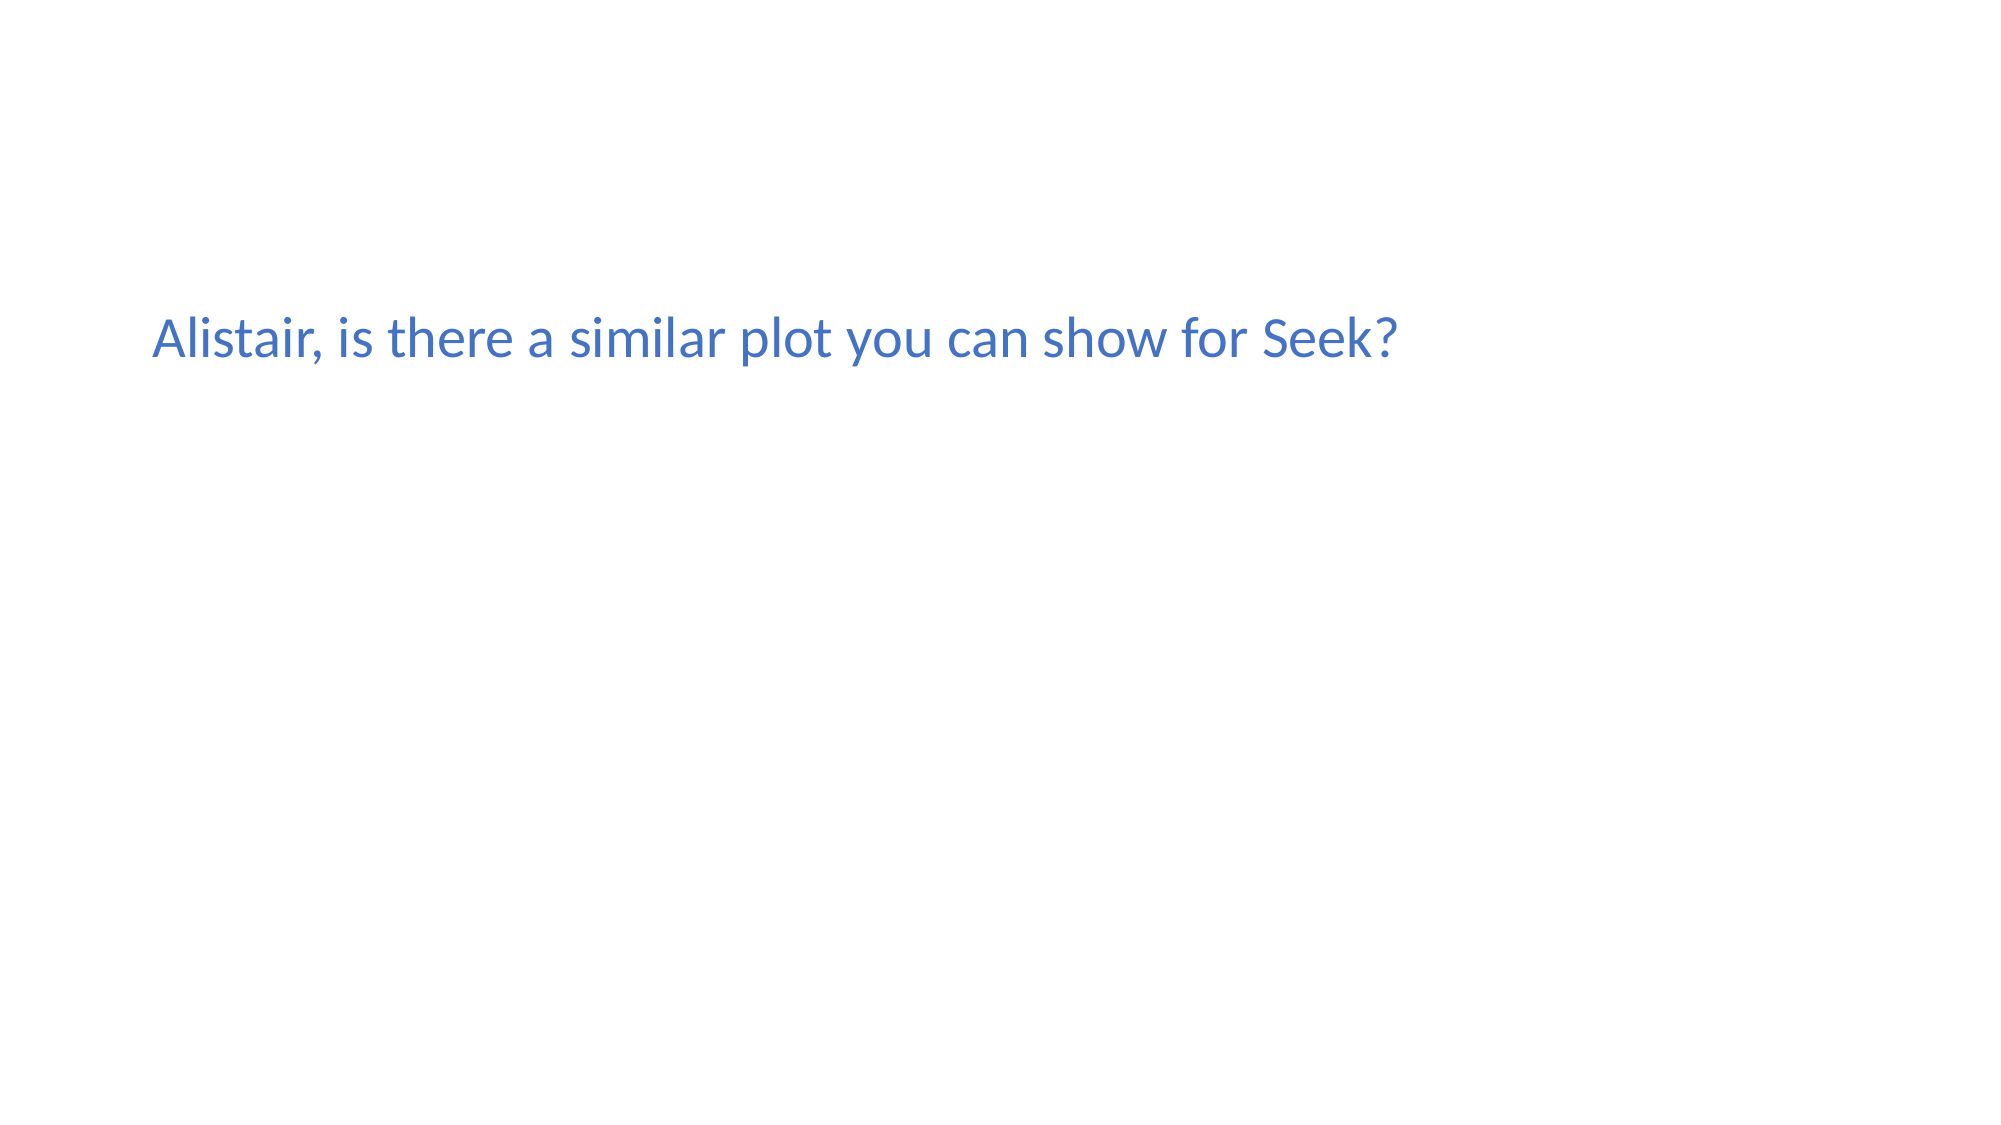

#
Alistair, is there a similar plot you can show for Seek?